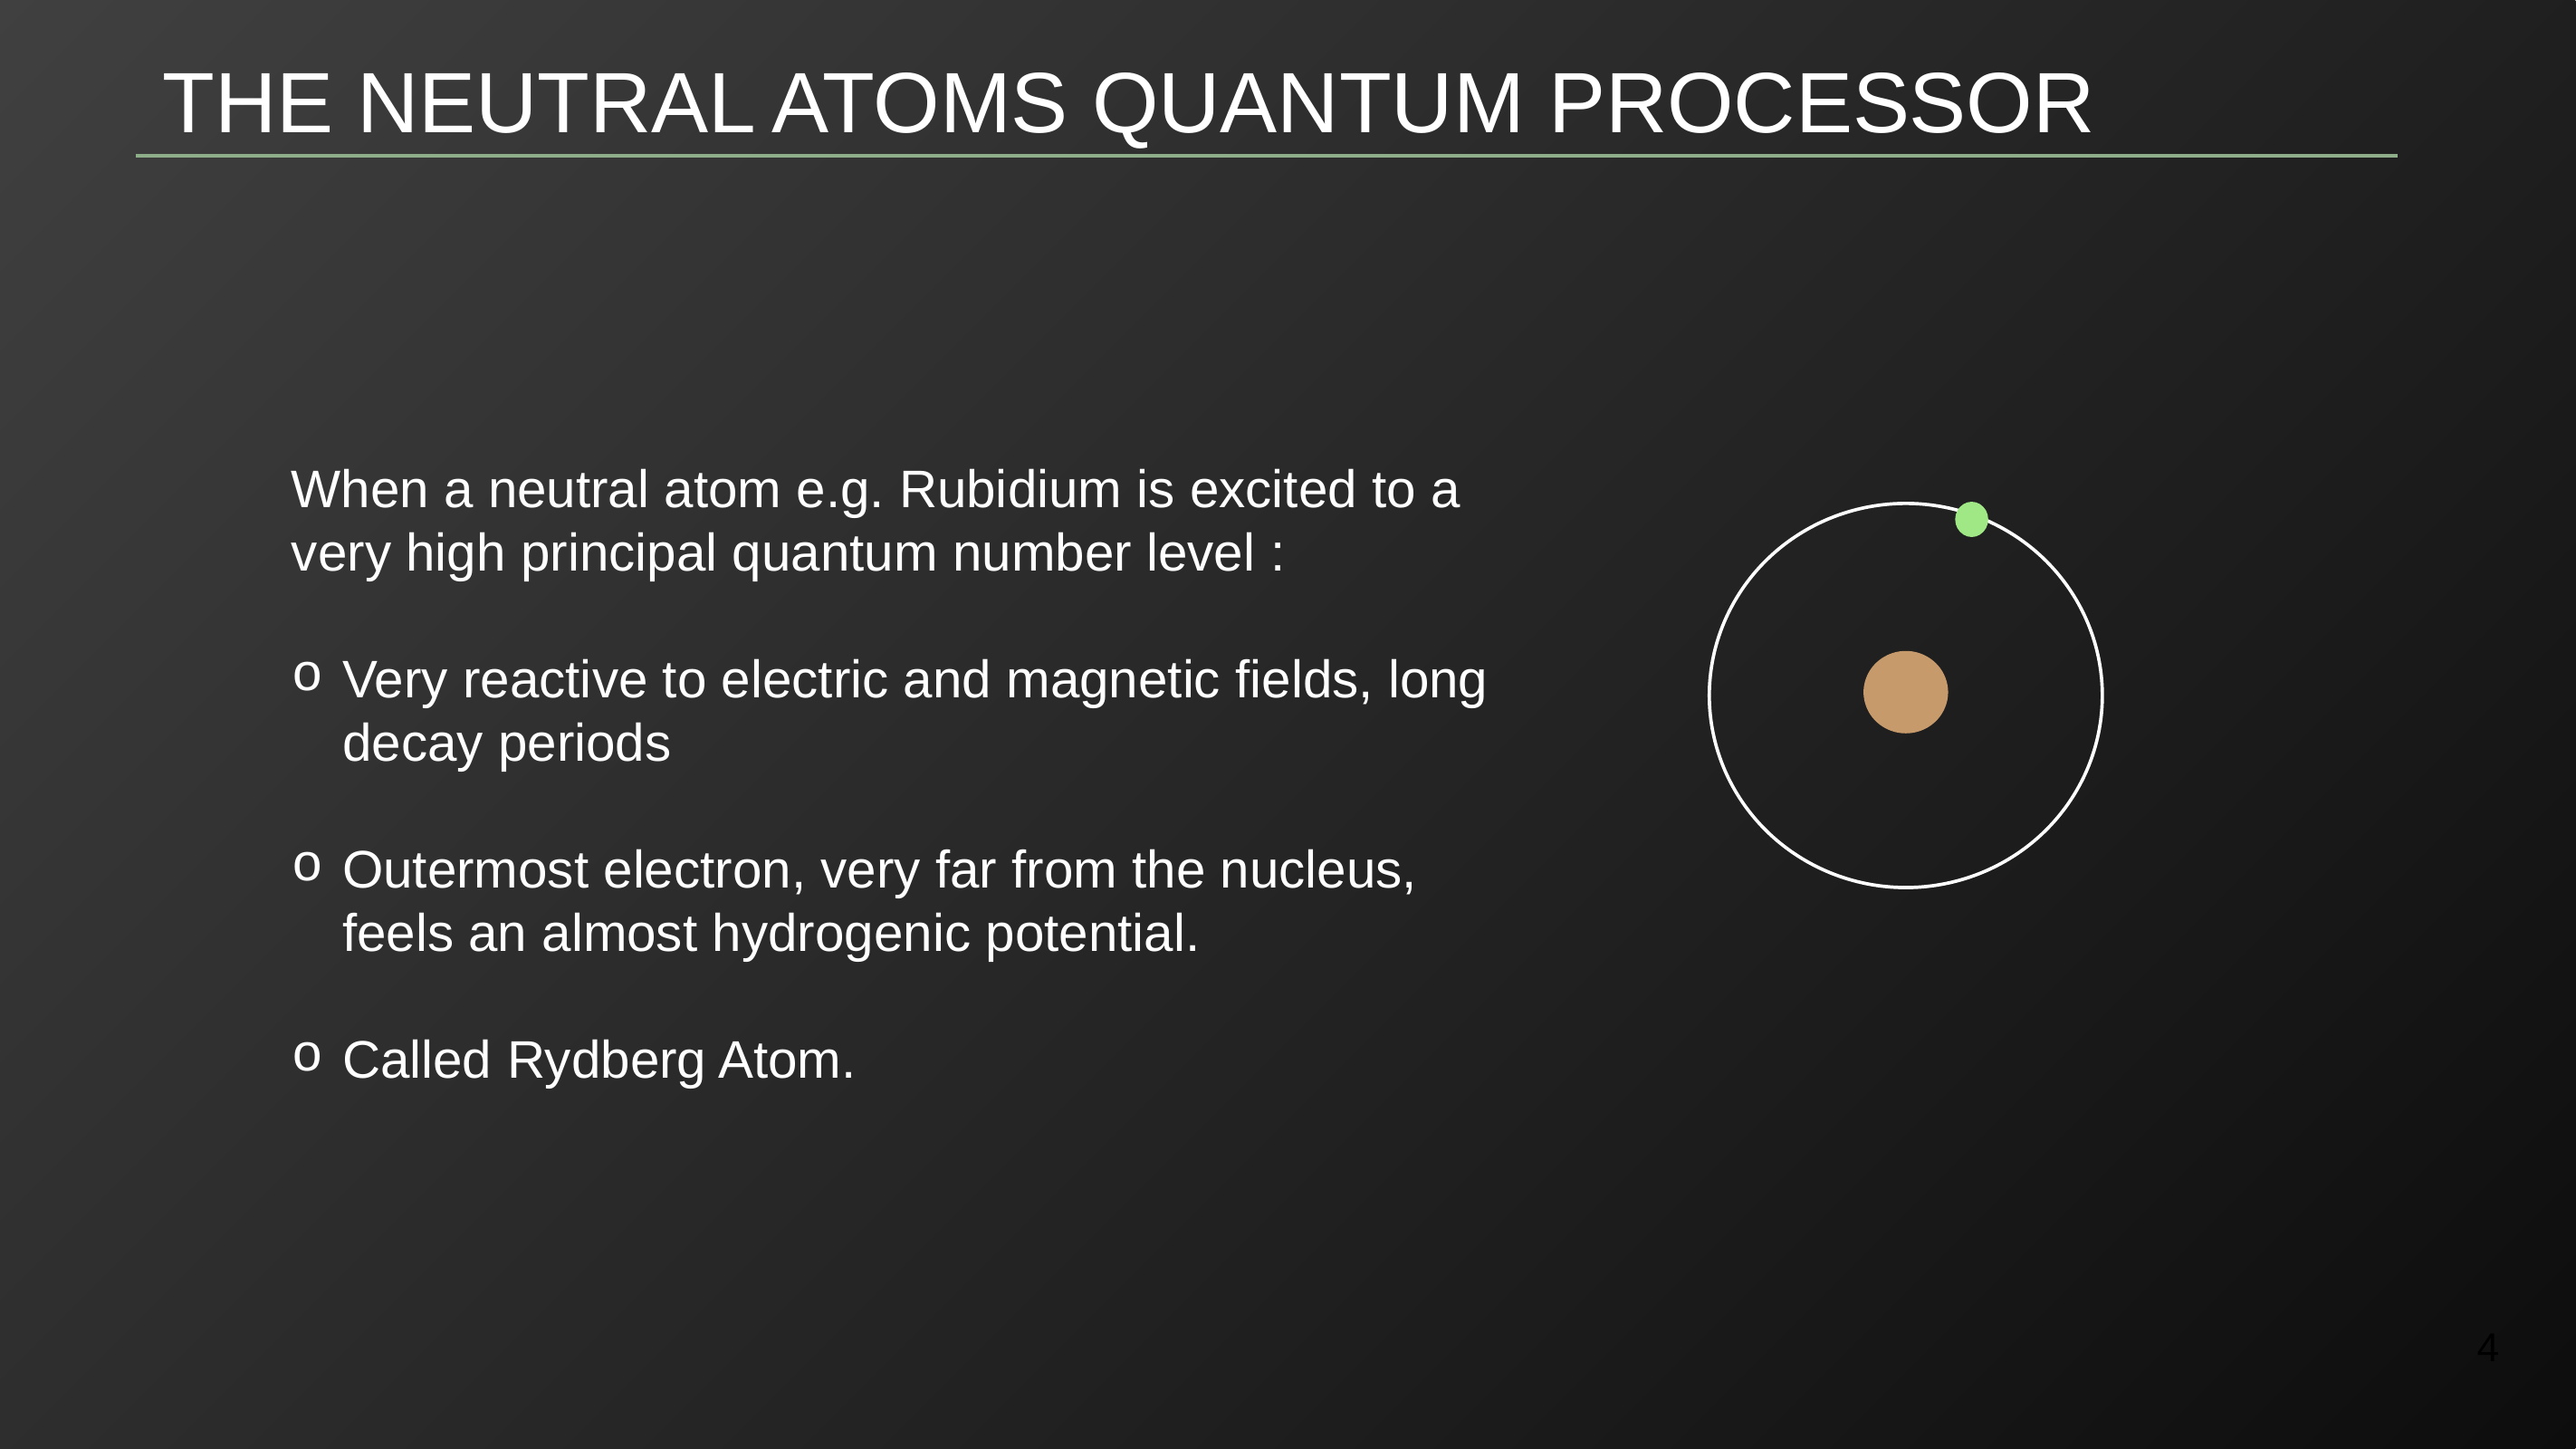

the neutral atoms quantum processor
When a neutral atom e.g. Rubidium is excited to a very high principal quantum number level :

Very reactive to electric and magnetic fields, long decay periods

Outermost electron, very far from the nucleus,  feels an almost hydrogenic potential.

Called Rydberg Atom.

4